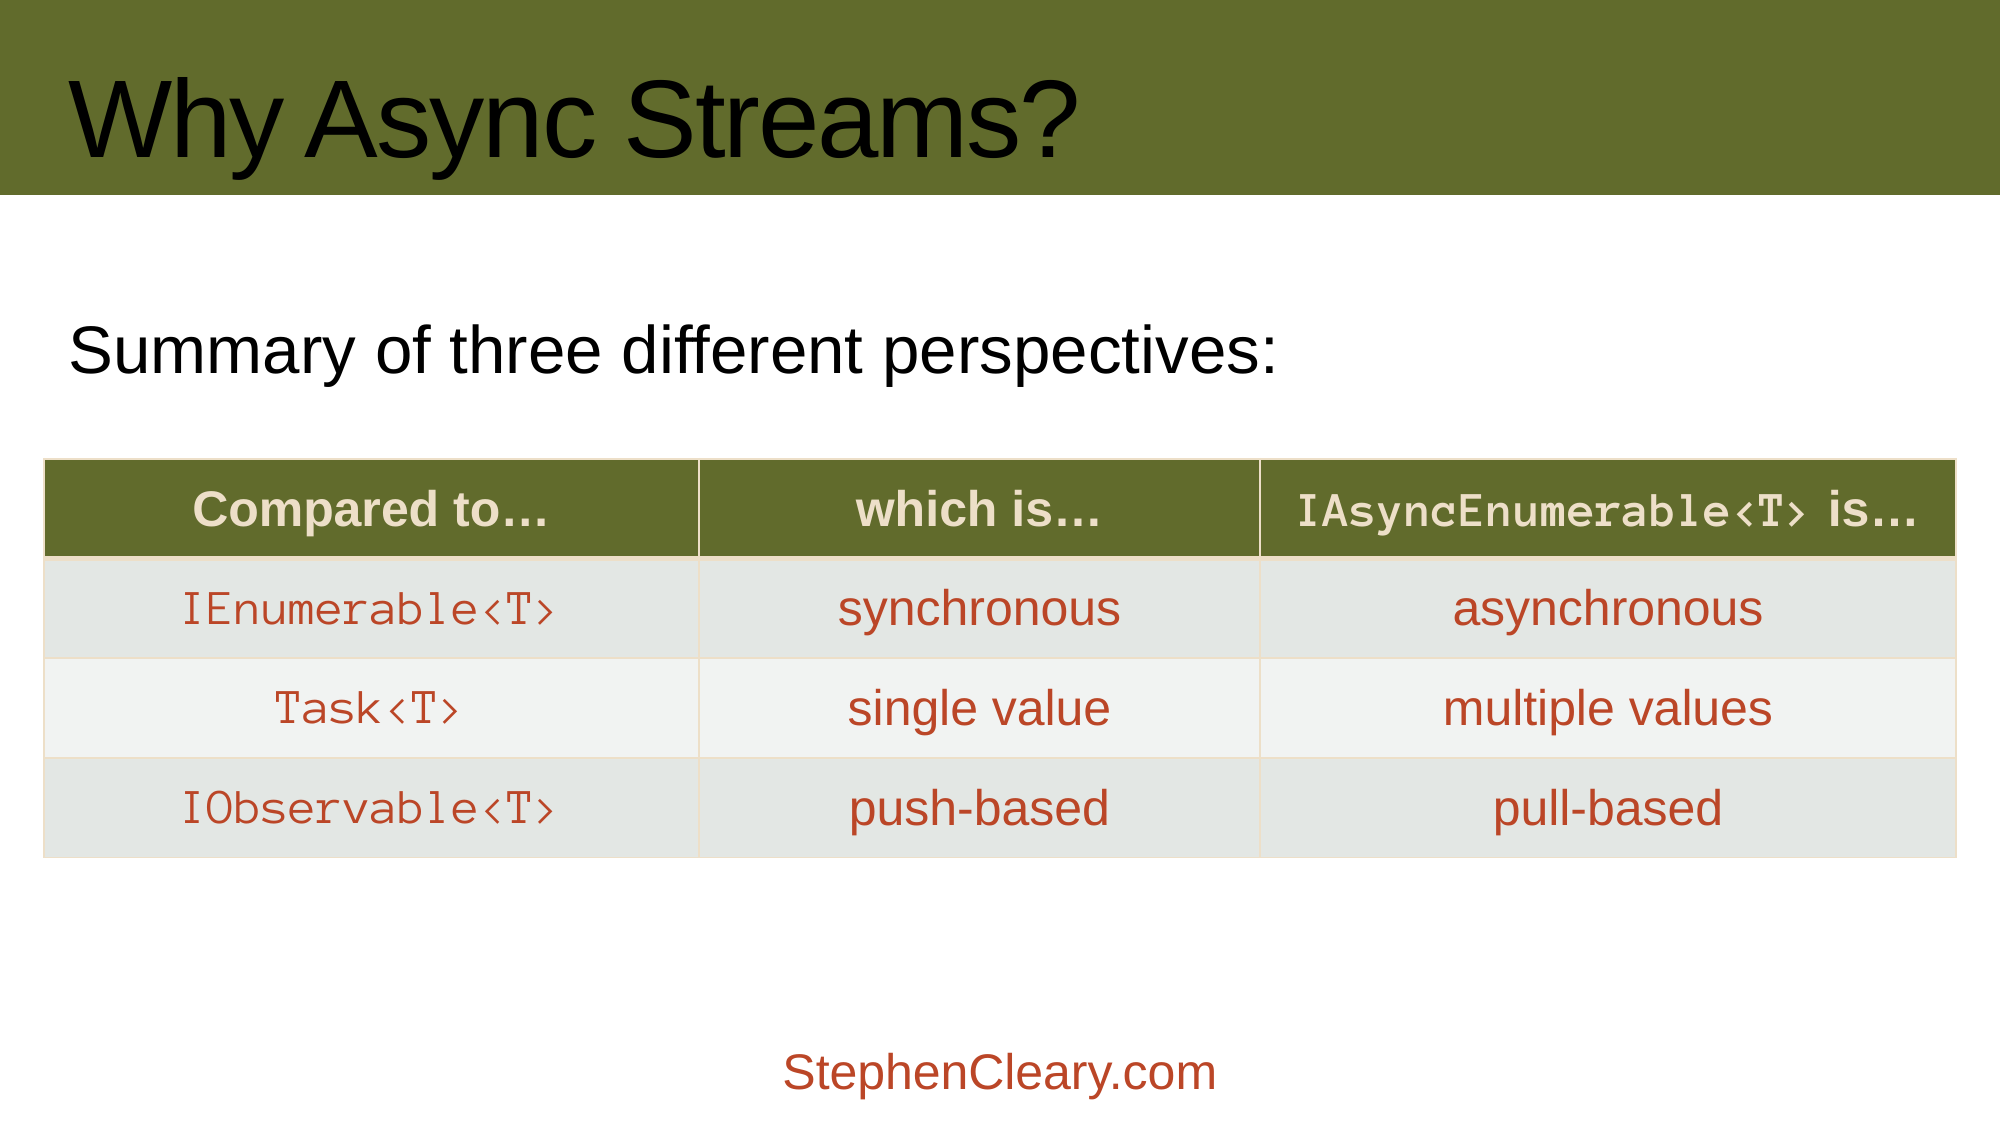

# Why Async Streams?

Summary of three different perspectives:
| Compared to… | which is… | IAsyncEnumerable<T> is… |
| --- | --- | --- |
| IEnumerable<T> | synchronous | asynchronous |
| Task<T> | single value | multiple values |
| IObservable<T> | push-based | pull-based |